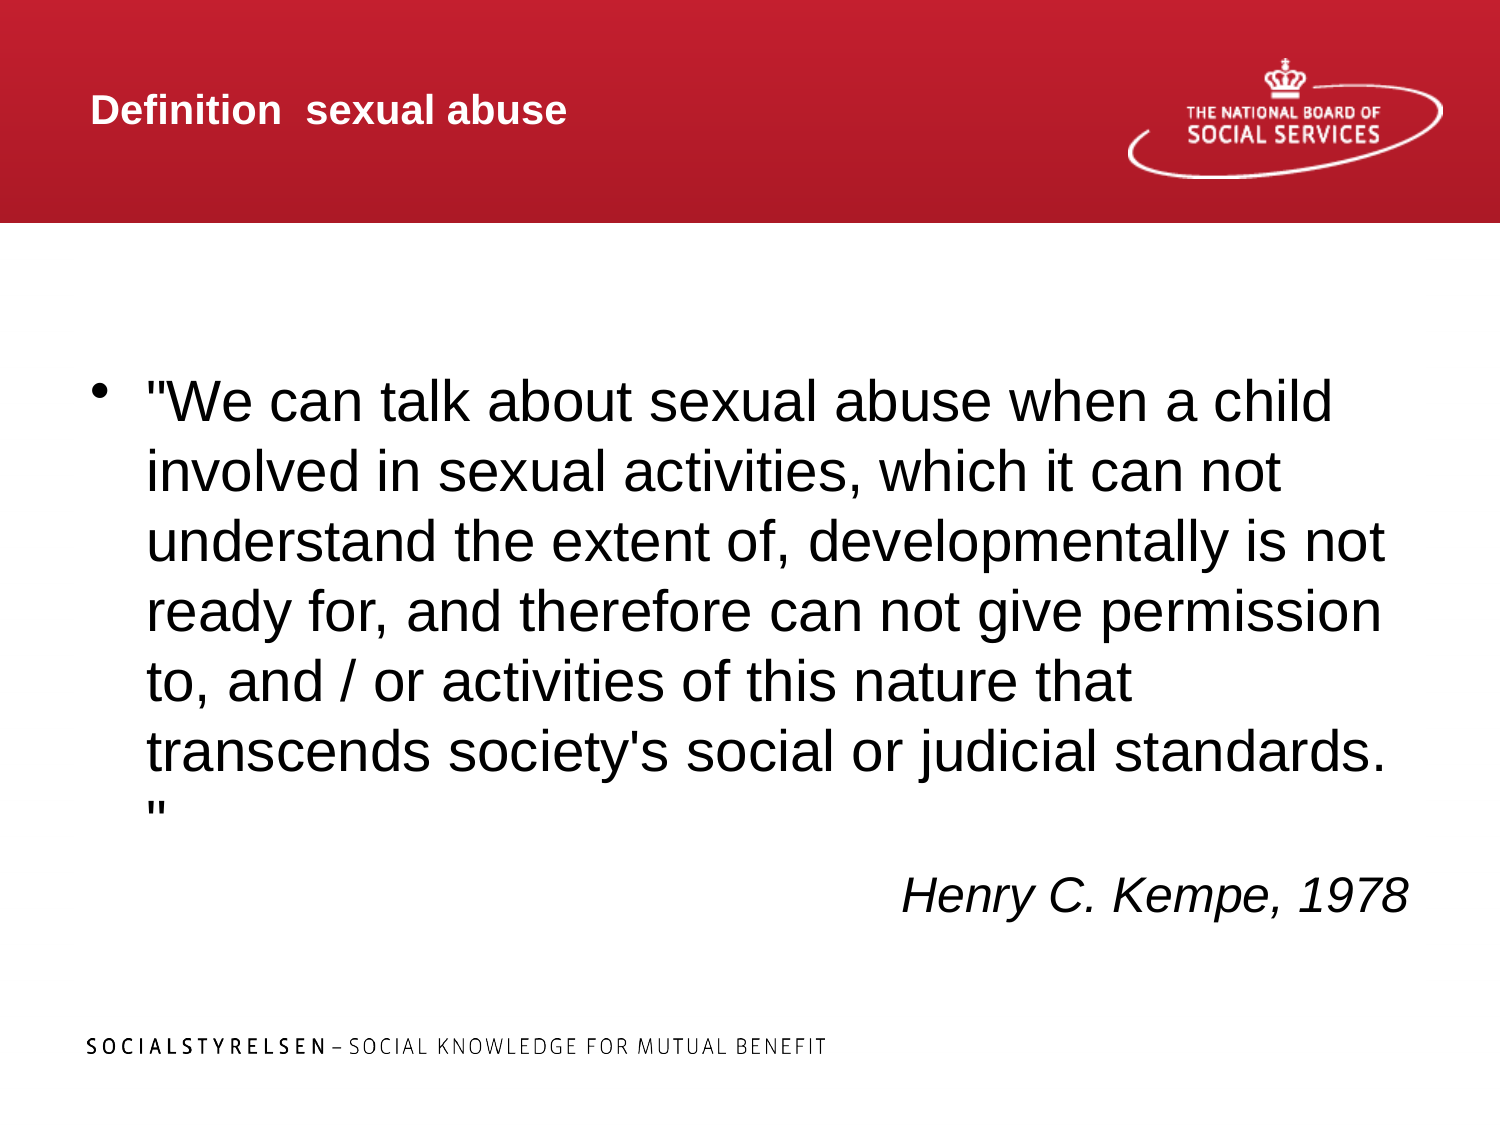

# Definition  sexual abuse

"We can talk about sexual abuse when a child involved in sexual activities, which it can not understand the extent of, developmentally is not ready for, and therefore can not give permission to, and / or activities of this nature that transcends society's social or judicial standards. "
Henry C. Kempe, 1978